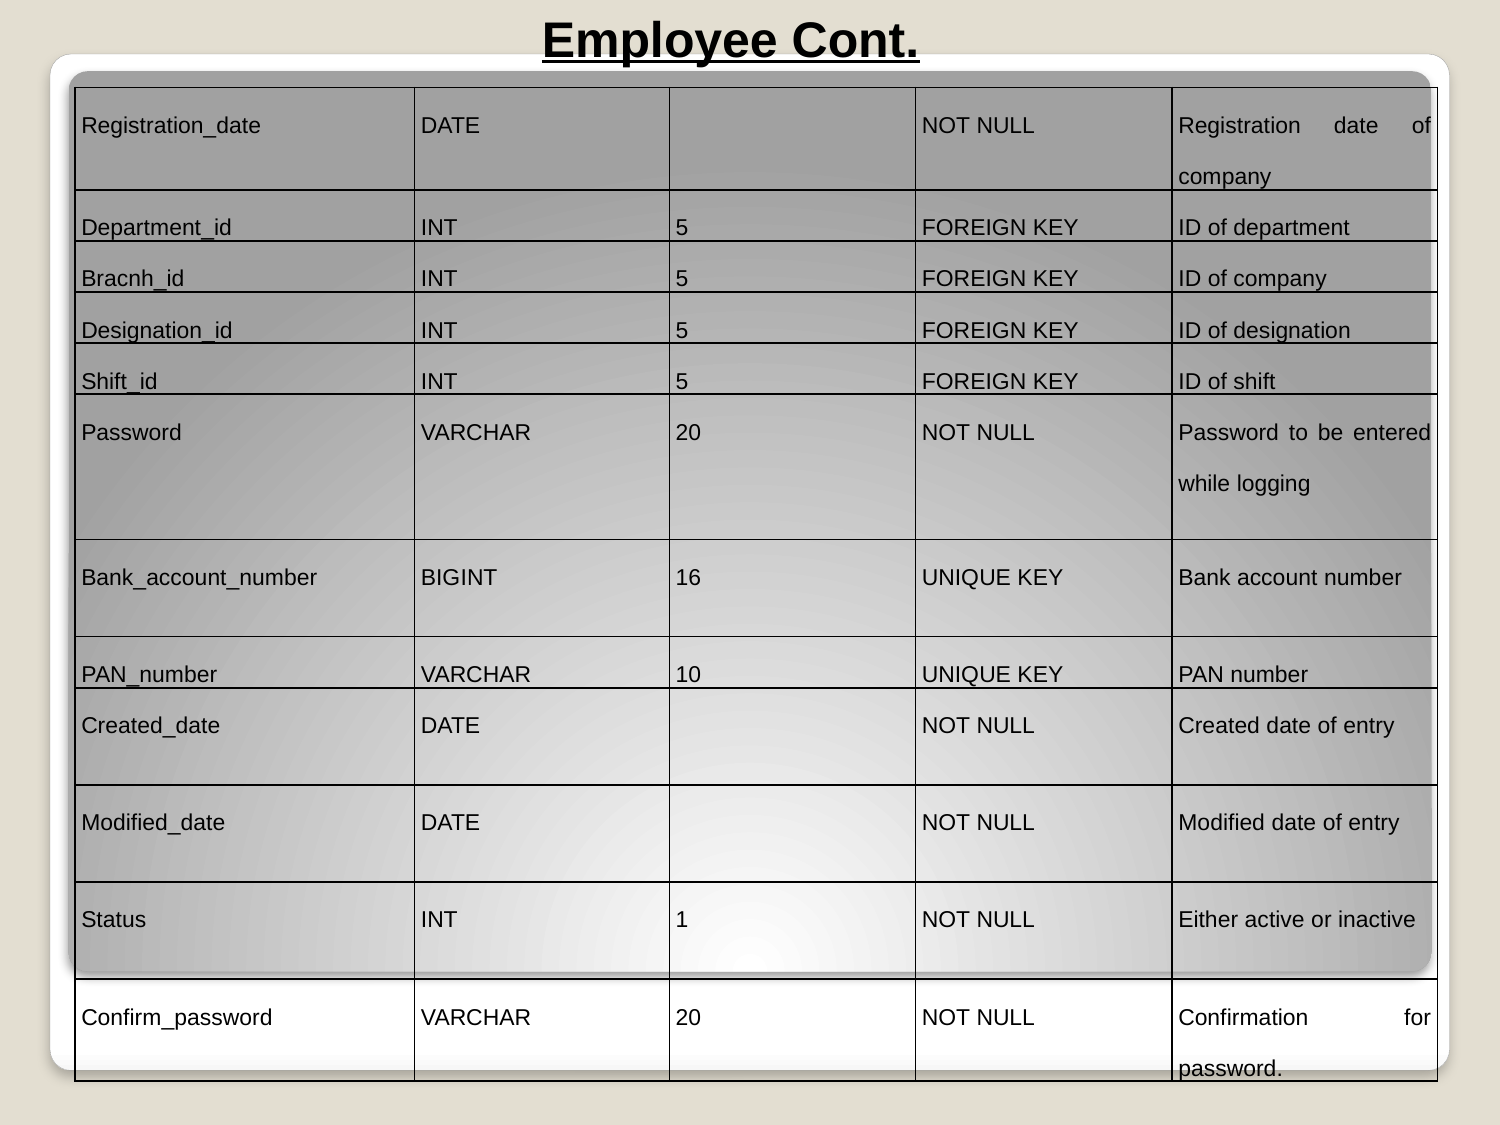

Employee Cont.
| Registration\_date | DATE |  | NOT NULL | Registration date of company |
| --- | --- | --- | --- | --- |
| Department\_id | INT | 5 | FOREIGN KEY | ID of department |
| Bracnh\_id | INT | 5 | FOREIGN KEY | ID of company |
| Designation\_id | INT | 5 | FOREIGN KEY | ID of designation |
| Shift\_id | INT | 5 | FOREIGN KEY | ID of shift |
| Password | VARCHAR | 20 | NOT NULL | Password to be entered while logging |
| Bank\_account\_number | BIGINT | 16 | UNIQUE KEY | Bank account number |
| PAN\_number | VARCHAR | 10 | UNIQUE KEY | PAN number |
| Created\_date | DATE |  | NOT NULL | Created date of entry |
| Modified\_date | DATE |  | NOT NULL | Modified date of entry |
| Status | INT | 1 | NOT NULL | Either active or inactive |
| Confirm\_password | VARCHAR | 20 | NOT NULL | Confirmation for password. |